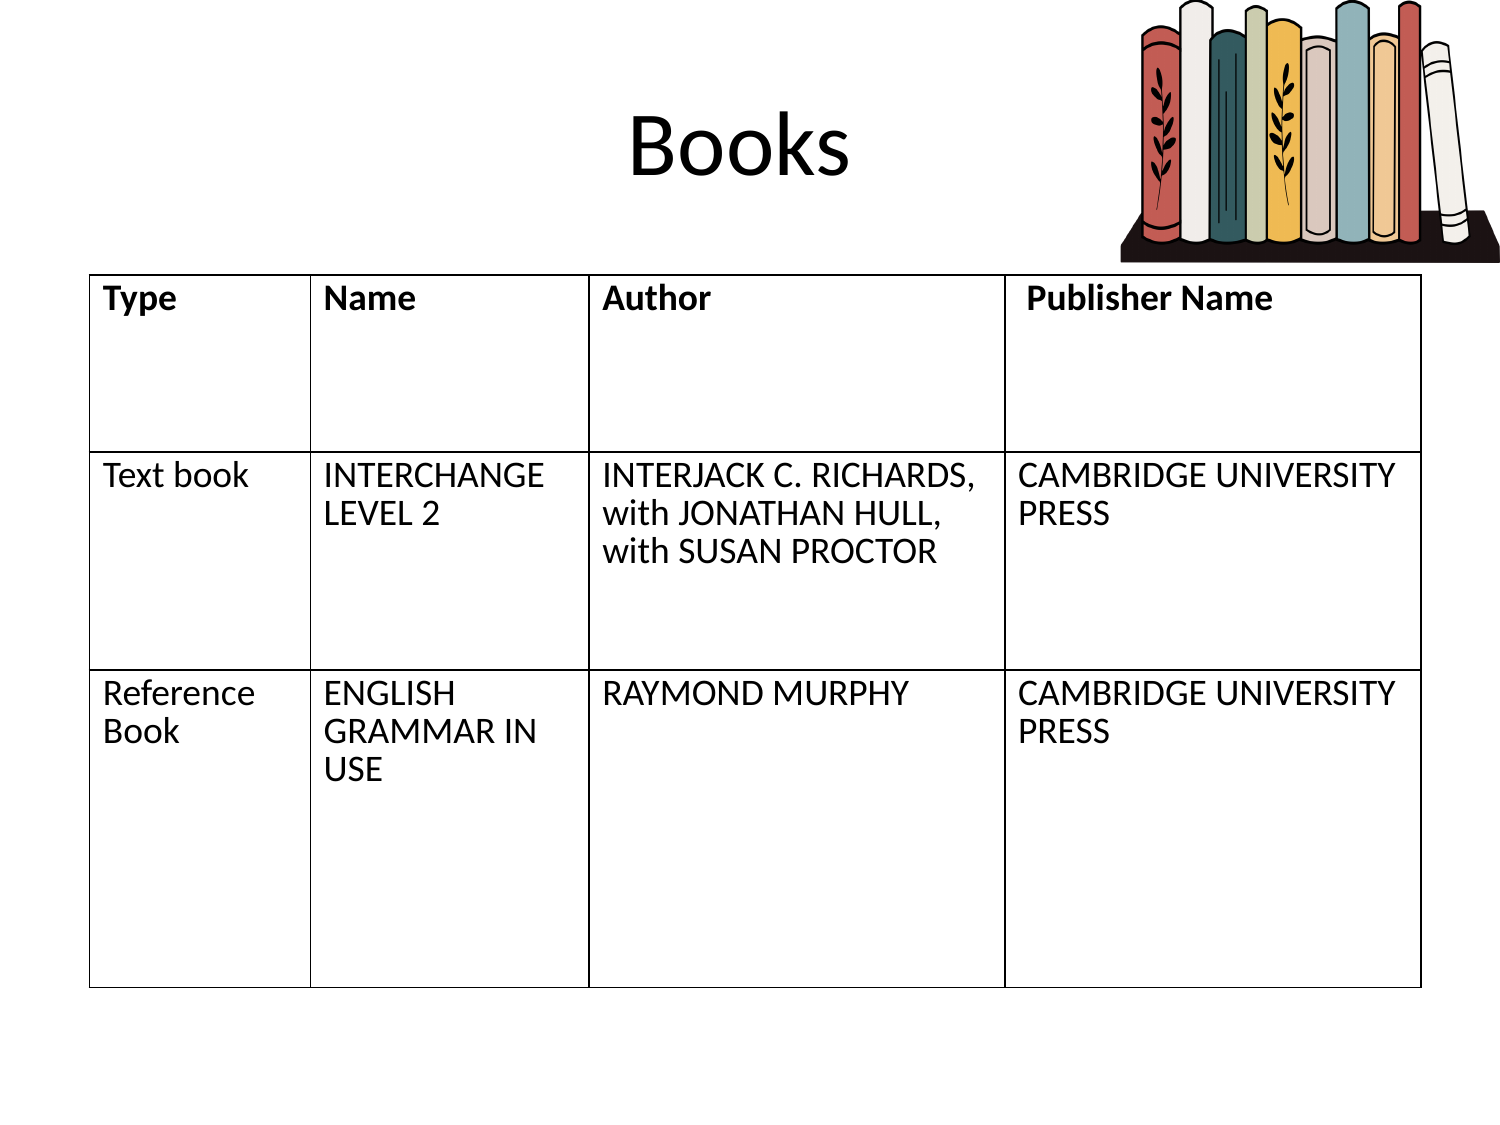

# Books
| Type | Name | Author | Publisher Name |
| --- | --- | --- | --- |
| Text book | INTERCHANGE LEVEL 2 | INTERJACK C. RICHARDS, with JONATHAN HULL, with SUSAN PROCTOR | CAMBRIDGE UNIVERSITY PRESS |
| Reference Book | ENGLISH GRAMMAR IN USE | RAYMOND MURPHY | CAMBRIDGE UNIVERSITY PRESS |